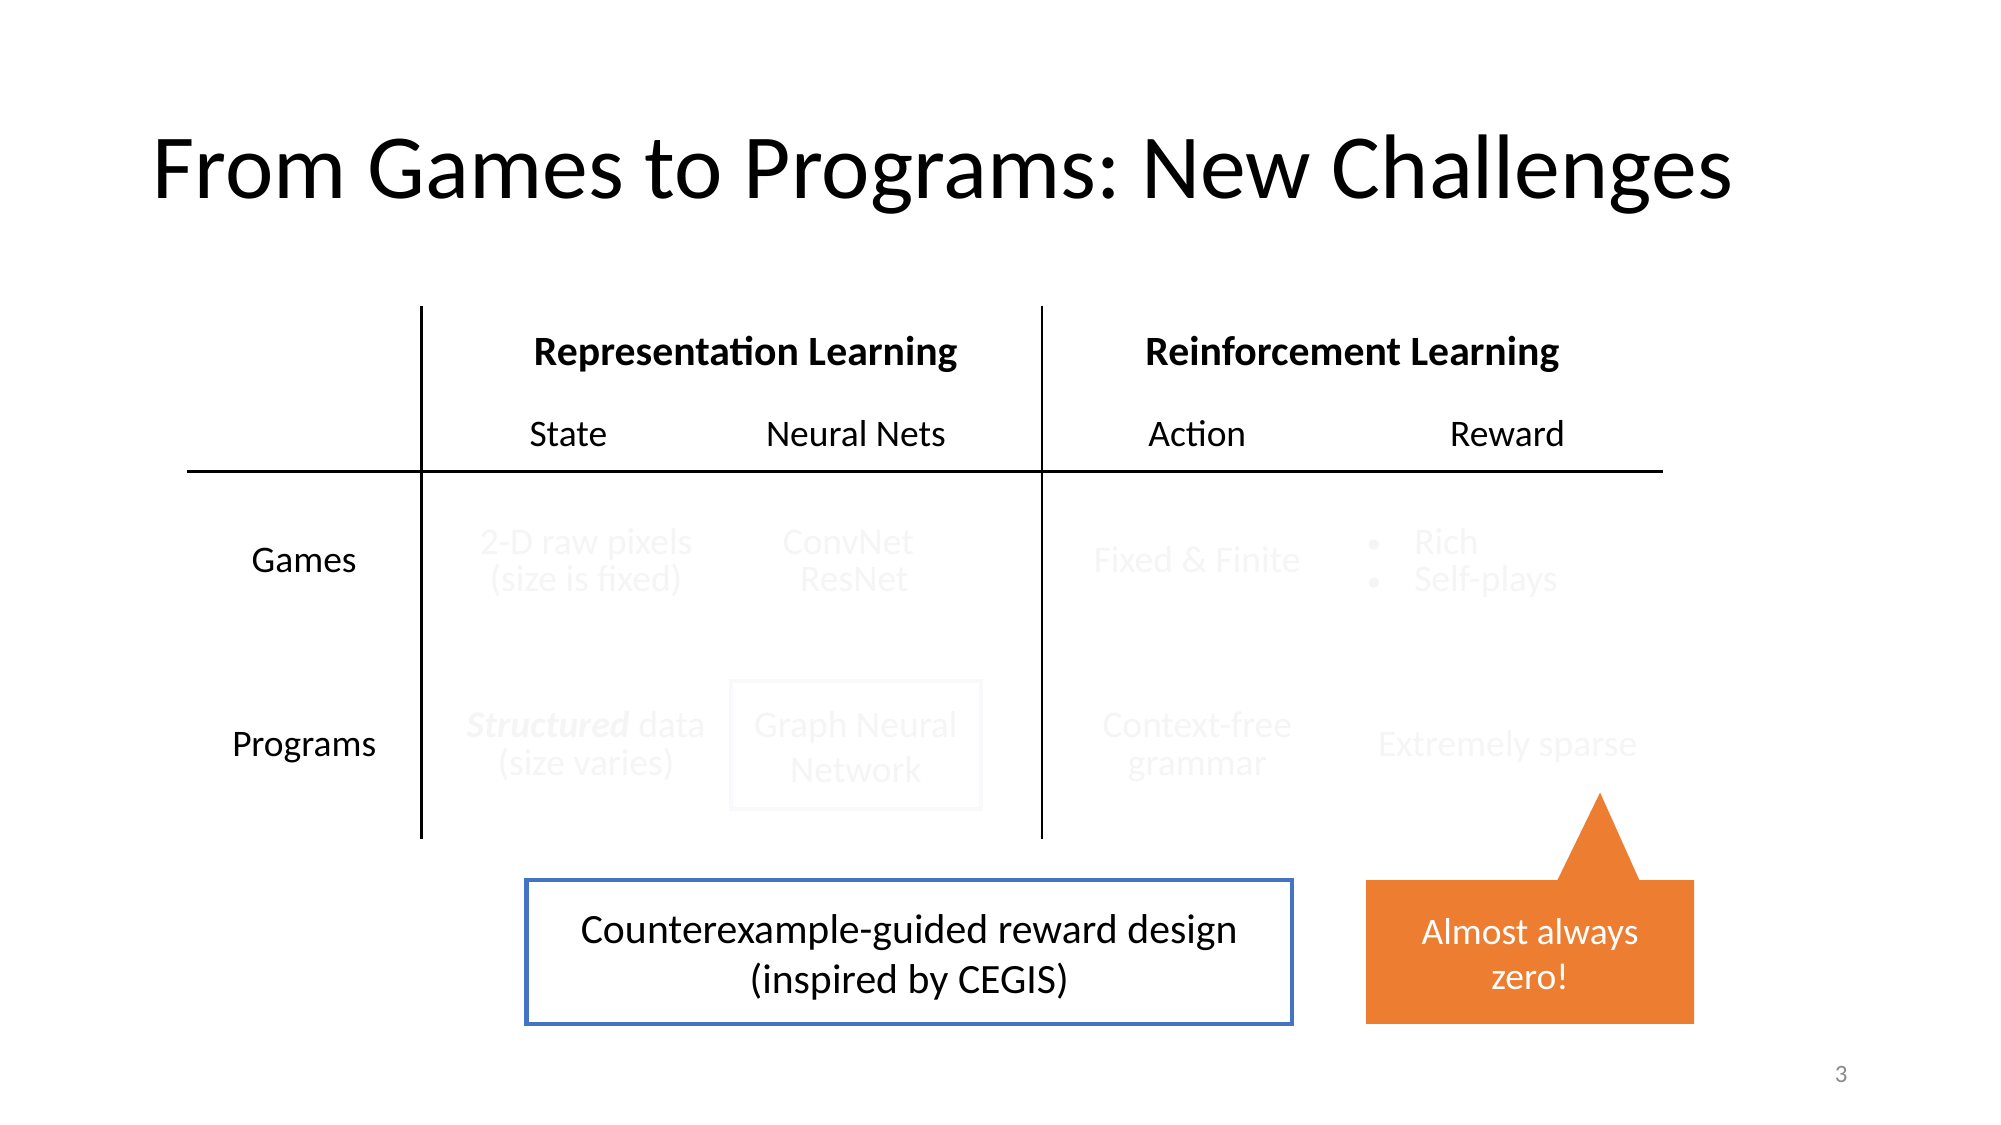

# From Games to Programs: New Challenges
|  | Representation Learning |  | Reinforcement Learning |  |
| --- | --- | --- | --- | --- |
|  | State | Neural Nets | Action | Reward |
| Games | 2-D raw pixels (size is fixed) | ConvNet ResNet | Fixed & Finite | Rich Self-plays |
| Programs | Structured data (size varies) | ? | Context-free grammar | Extremely sparse |

Graph Neural Network
Counterexample-guided reward design (inspired by CEGIS)
Almost always zero!
3